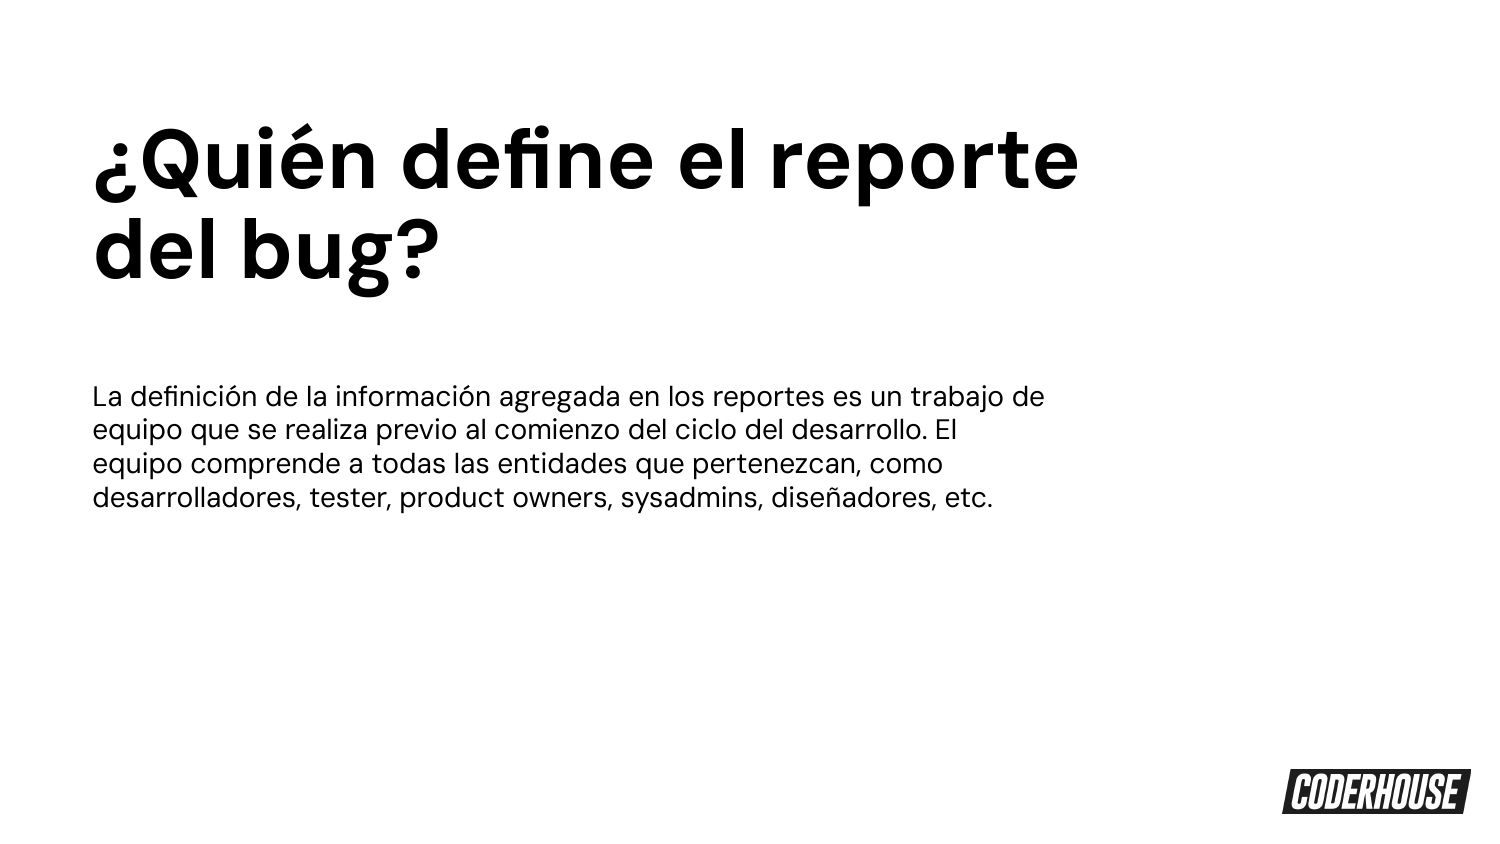

¿Quién define el reporte del bug?
La definición de la información agregada en los reportes es un trabajo de equipo que se realiza previo al comienzo del ciclo del desarrollo. El equipo comprende a todas las entidades que pertenezcan, como desarrolladores, tester, product owners, sysadmins, diseñadores, etc.